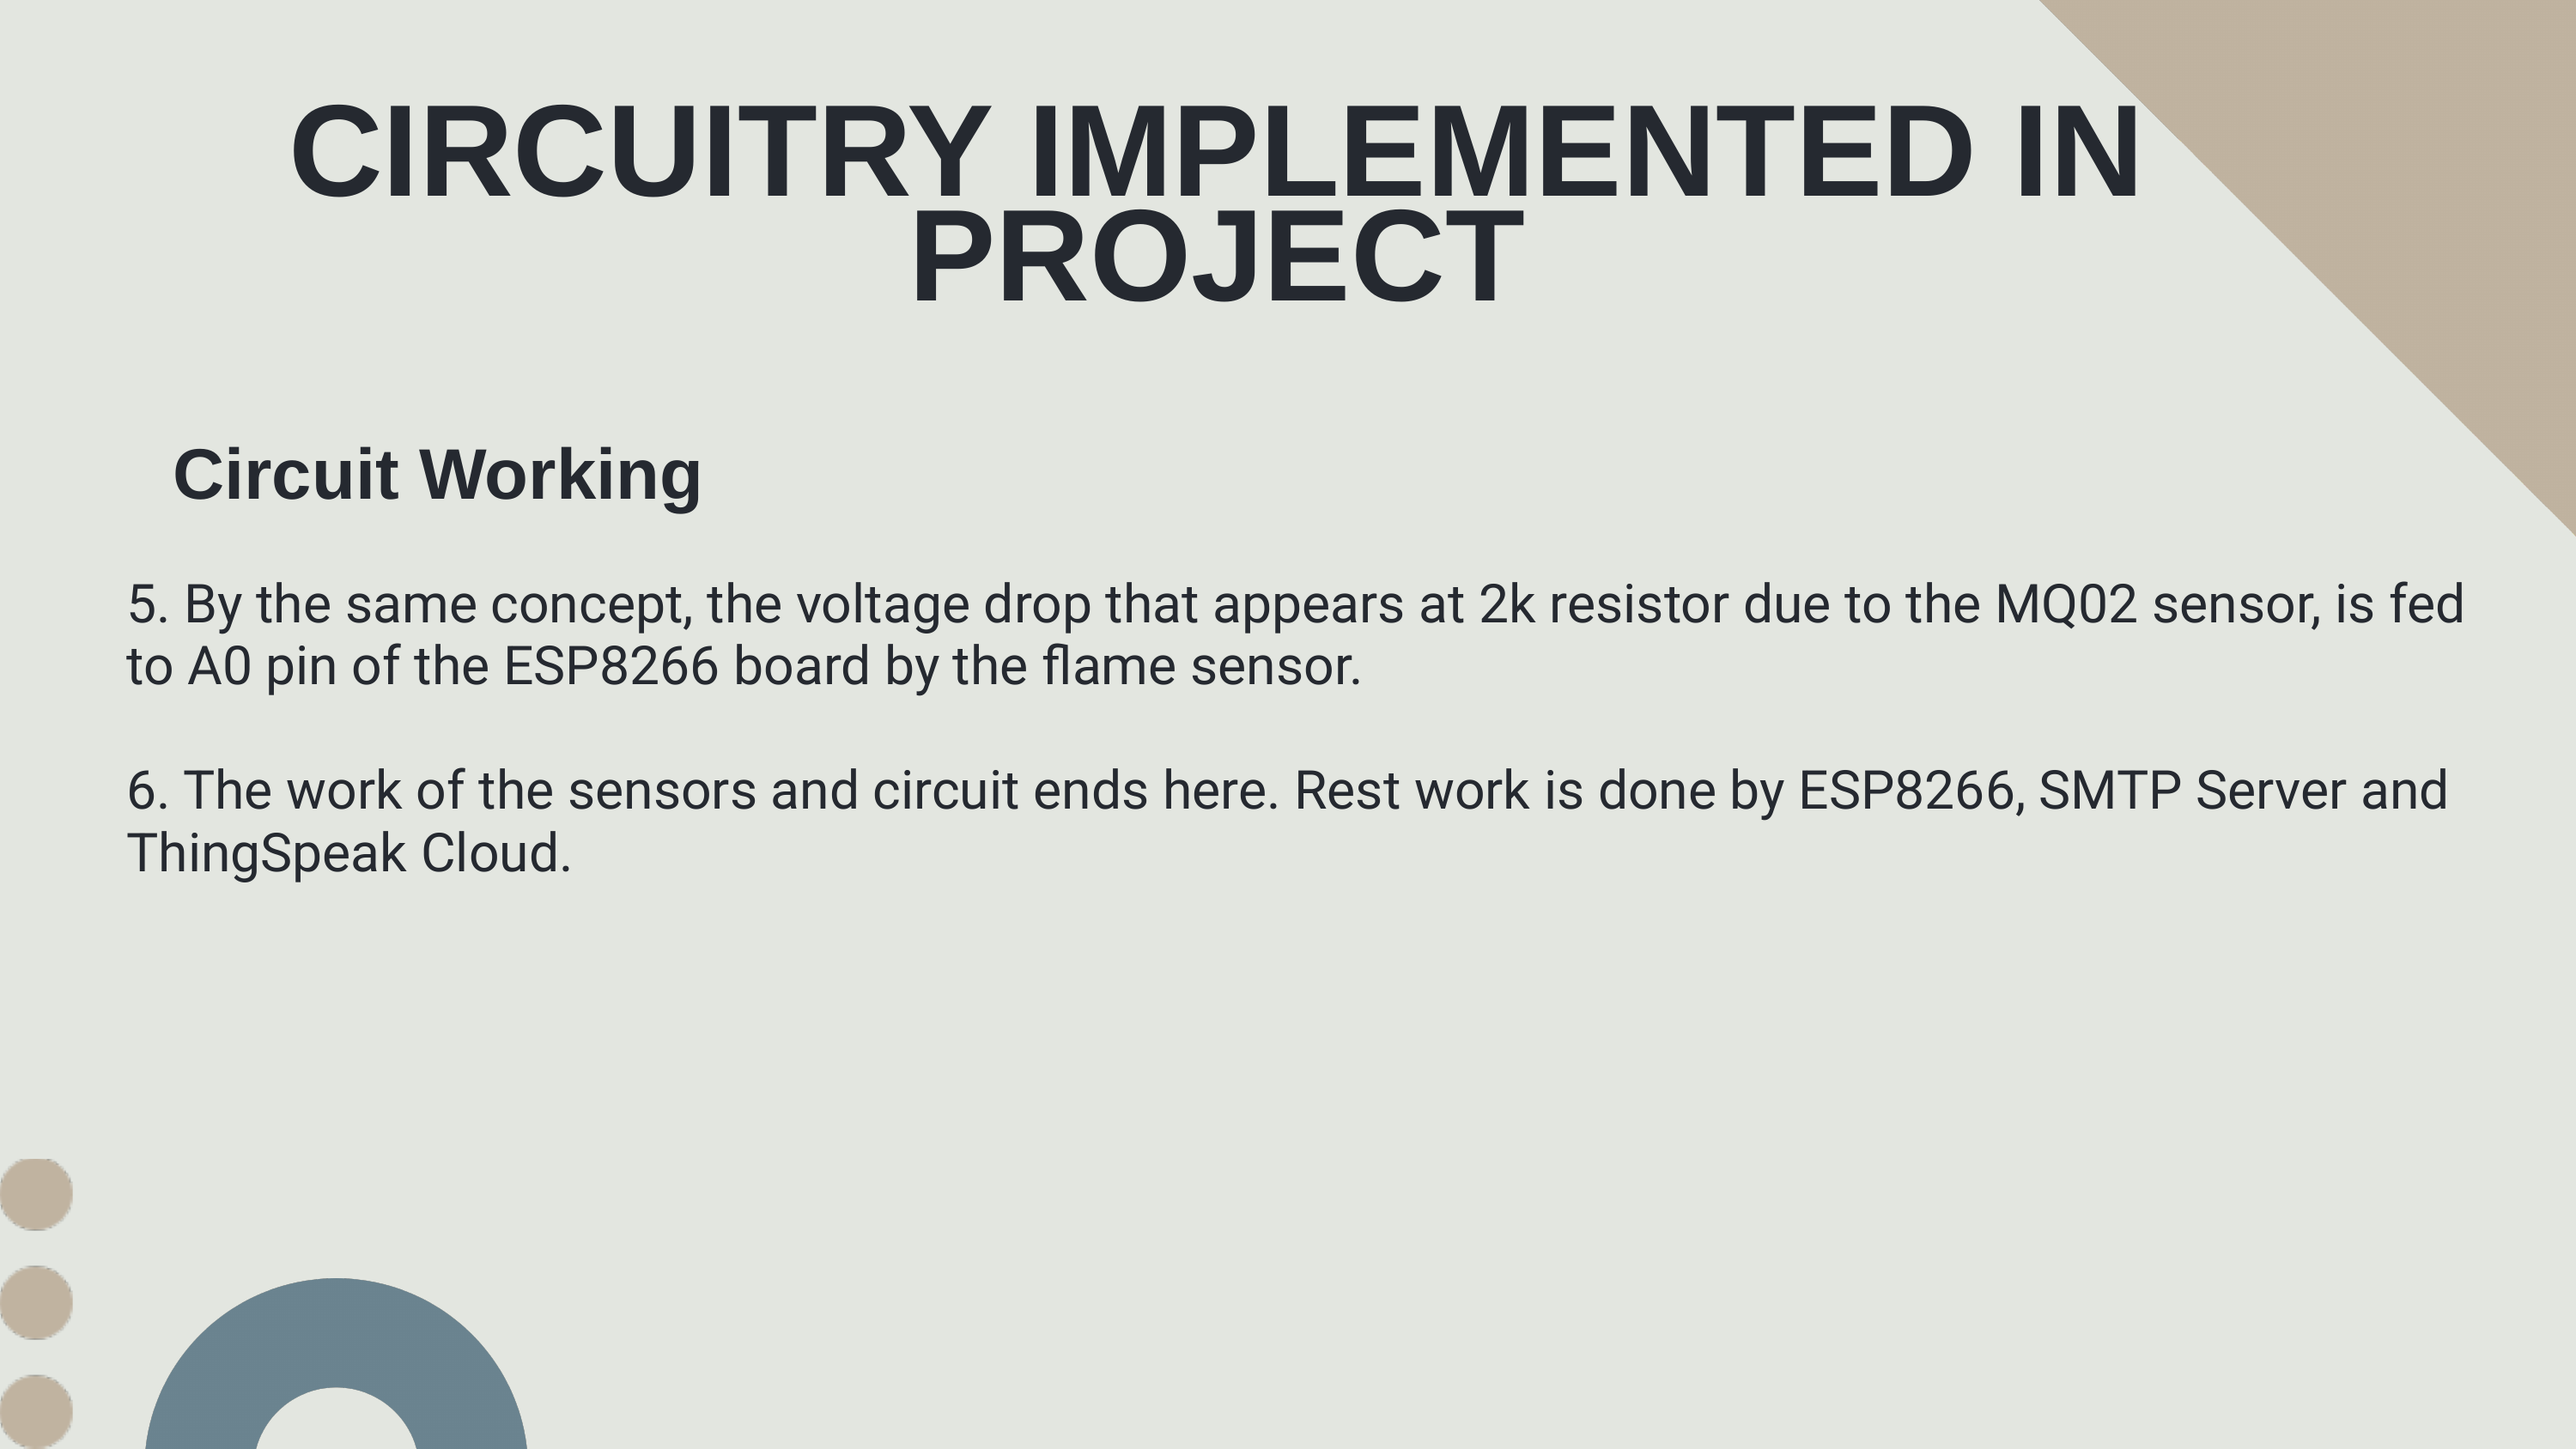

CIRCUITRY IMPLEMENTED IN PROJECT
Circuit Working

5. By the same concept, the voltage drop that appears at 2k resistor due to the MQ02 sensor, is fed to A0 pin of the ESP8266 board by the flame sensor.

6. The work of the sensors and circuit ends here. Rest work is done by ESP8266, SMTP Server and ThingSpeak Cloud.